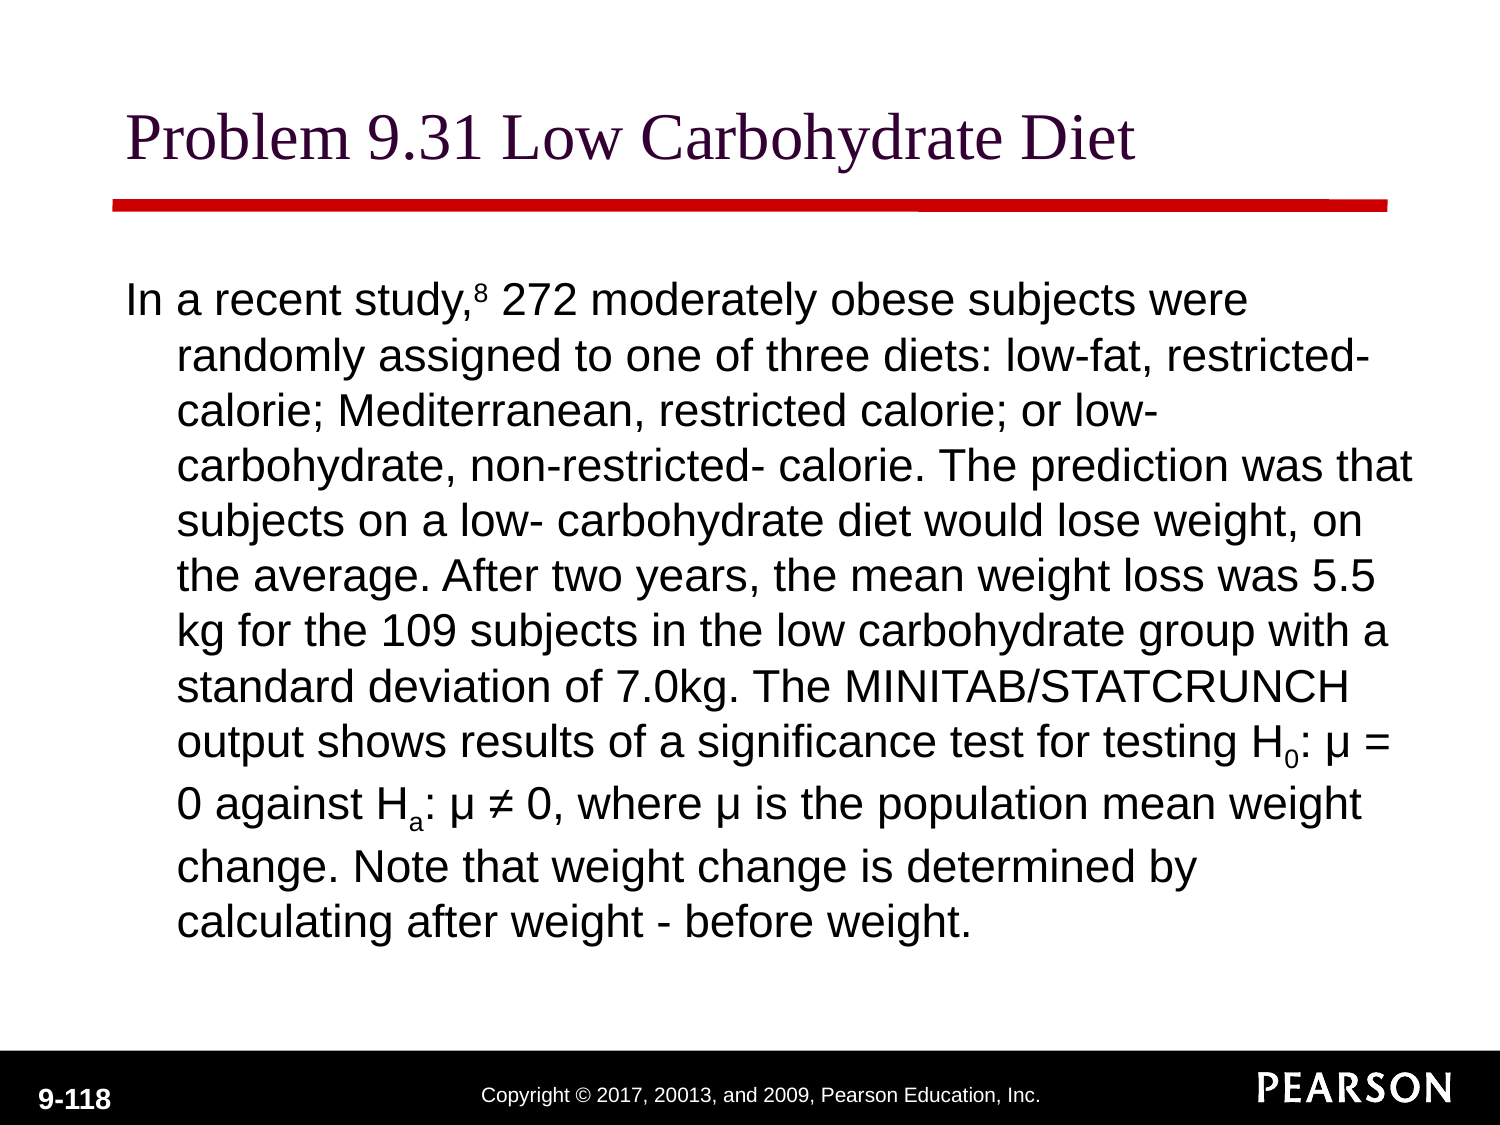

# Problem 9.31 Low Carbohydrate Diet
In a recent study,8 272 moderately obese subjects were randomly assigned to one of three diets: low-fat, restricted-calorie; Mediterranean, restricted calorie; or low-carbohydrate, non-restricted- calorie. The prediction was that subjects on a low- carbohydrate diet would lose weight, on the average. After two years, the mean weight loss was 5.5 kg for the 109 subjects in the low carbohydrate group with a standard deviation of 7.0kg. The MINITAB/STATCRUNCH output shows results of a significance test for testing H0: μ = 0 against Ha: μ ≠ 0, where μ is the population mean weight change. Note that weight change is determined by calculating after weight - before weight.